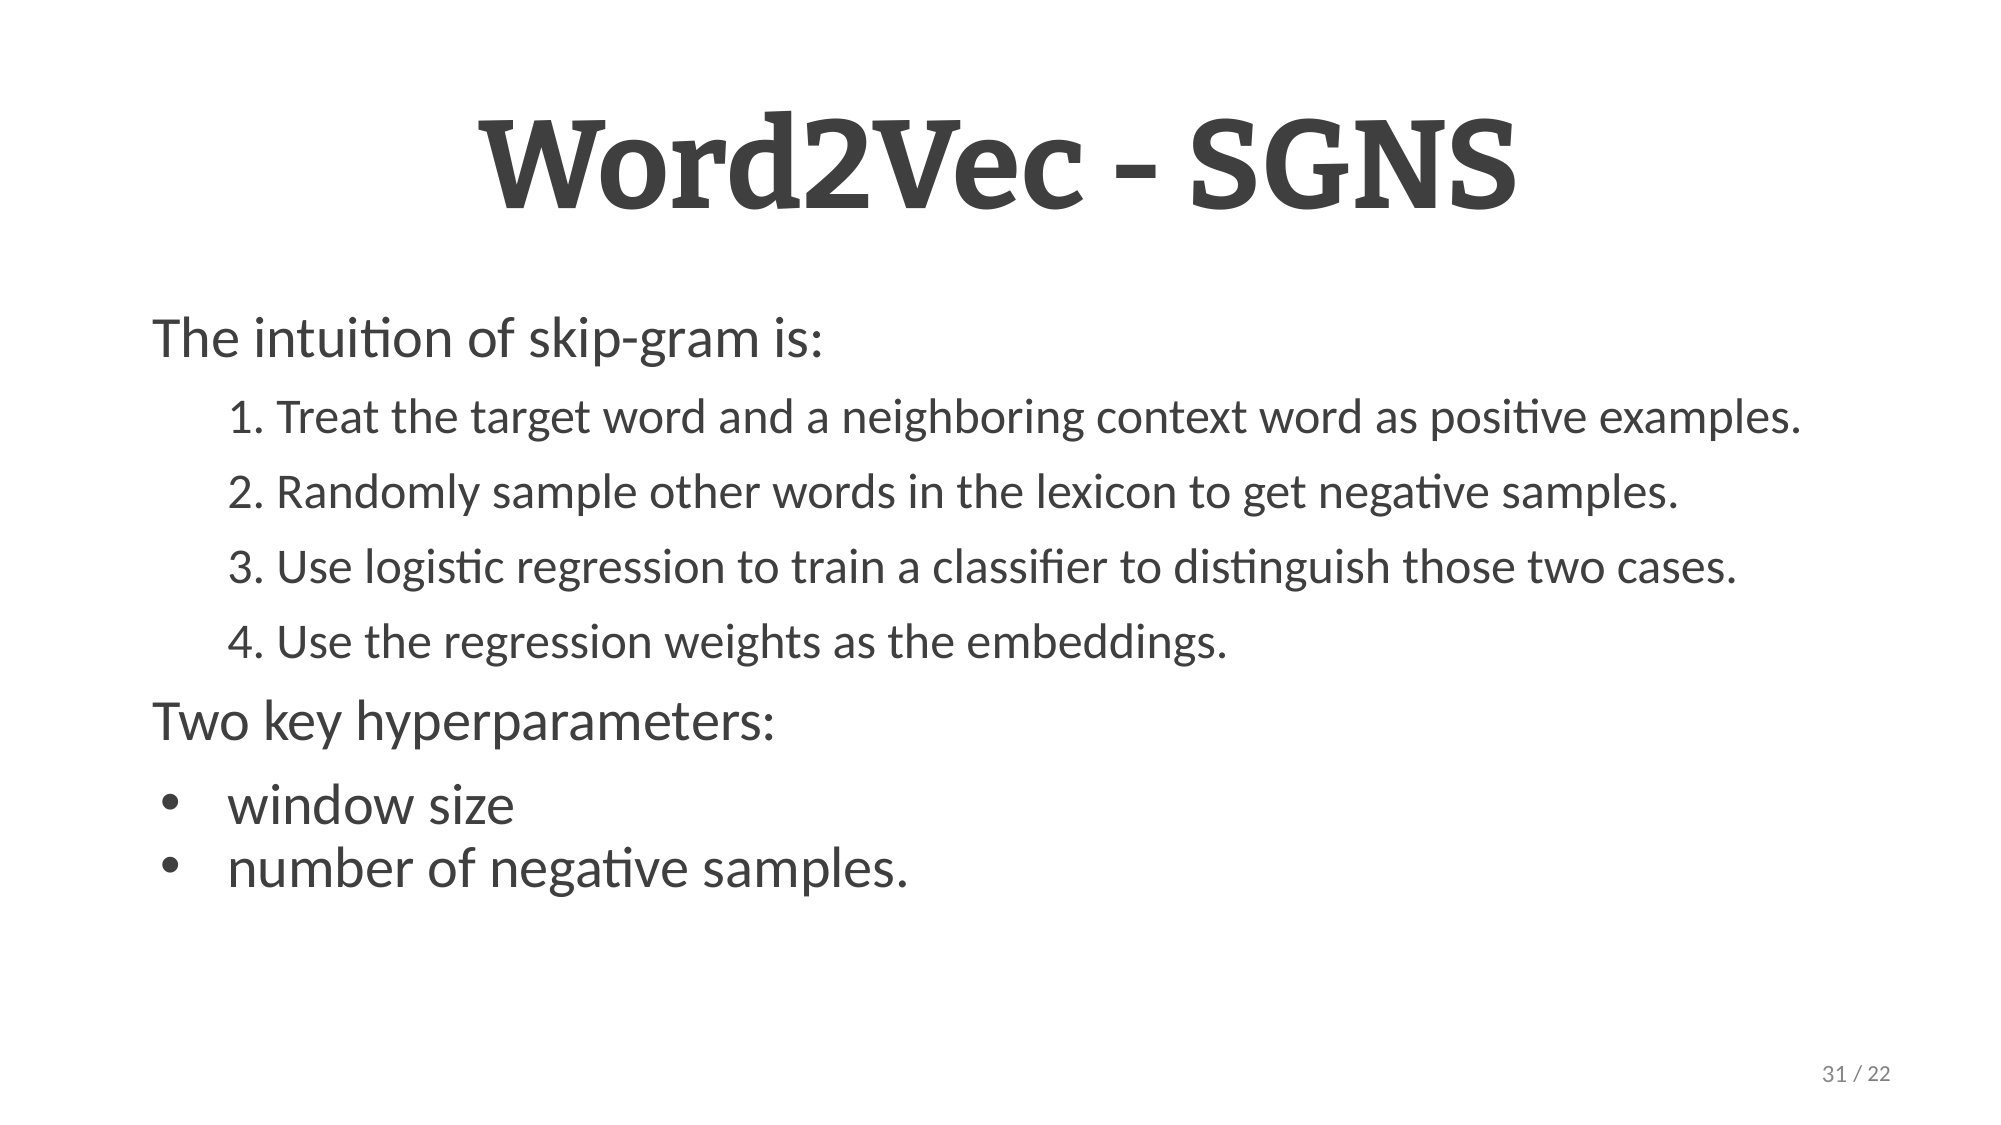

# Word2Vec - SGNS
The intuition of skip-gram is:
1. Treat the target word and a neighboring context word as positive examples.
2. Randomly sample other words in the lexicon to get negative samples.
3. Use logistic regression to train a classifier to distinguish those two cases.
4. Use the regression weights as the embeddings.
Two key hyperparameters:
window size
number of negative samples.

31